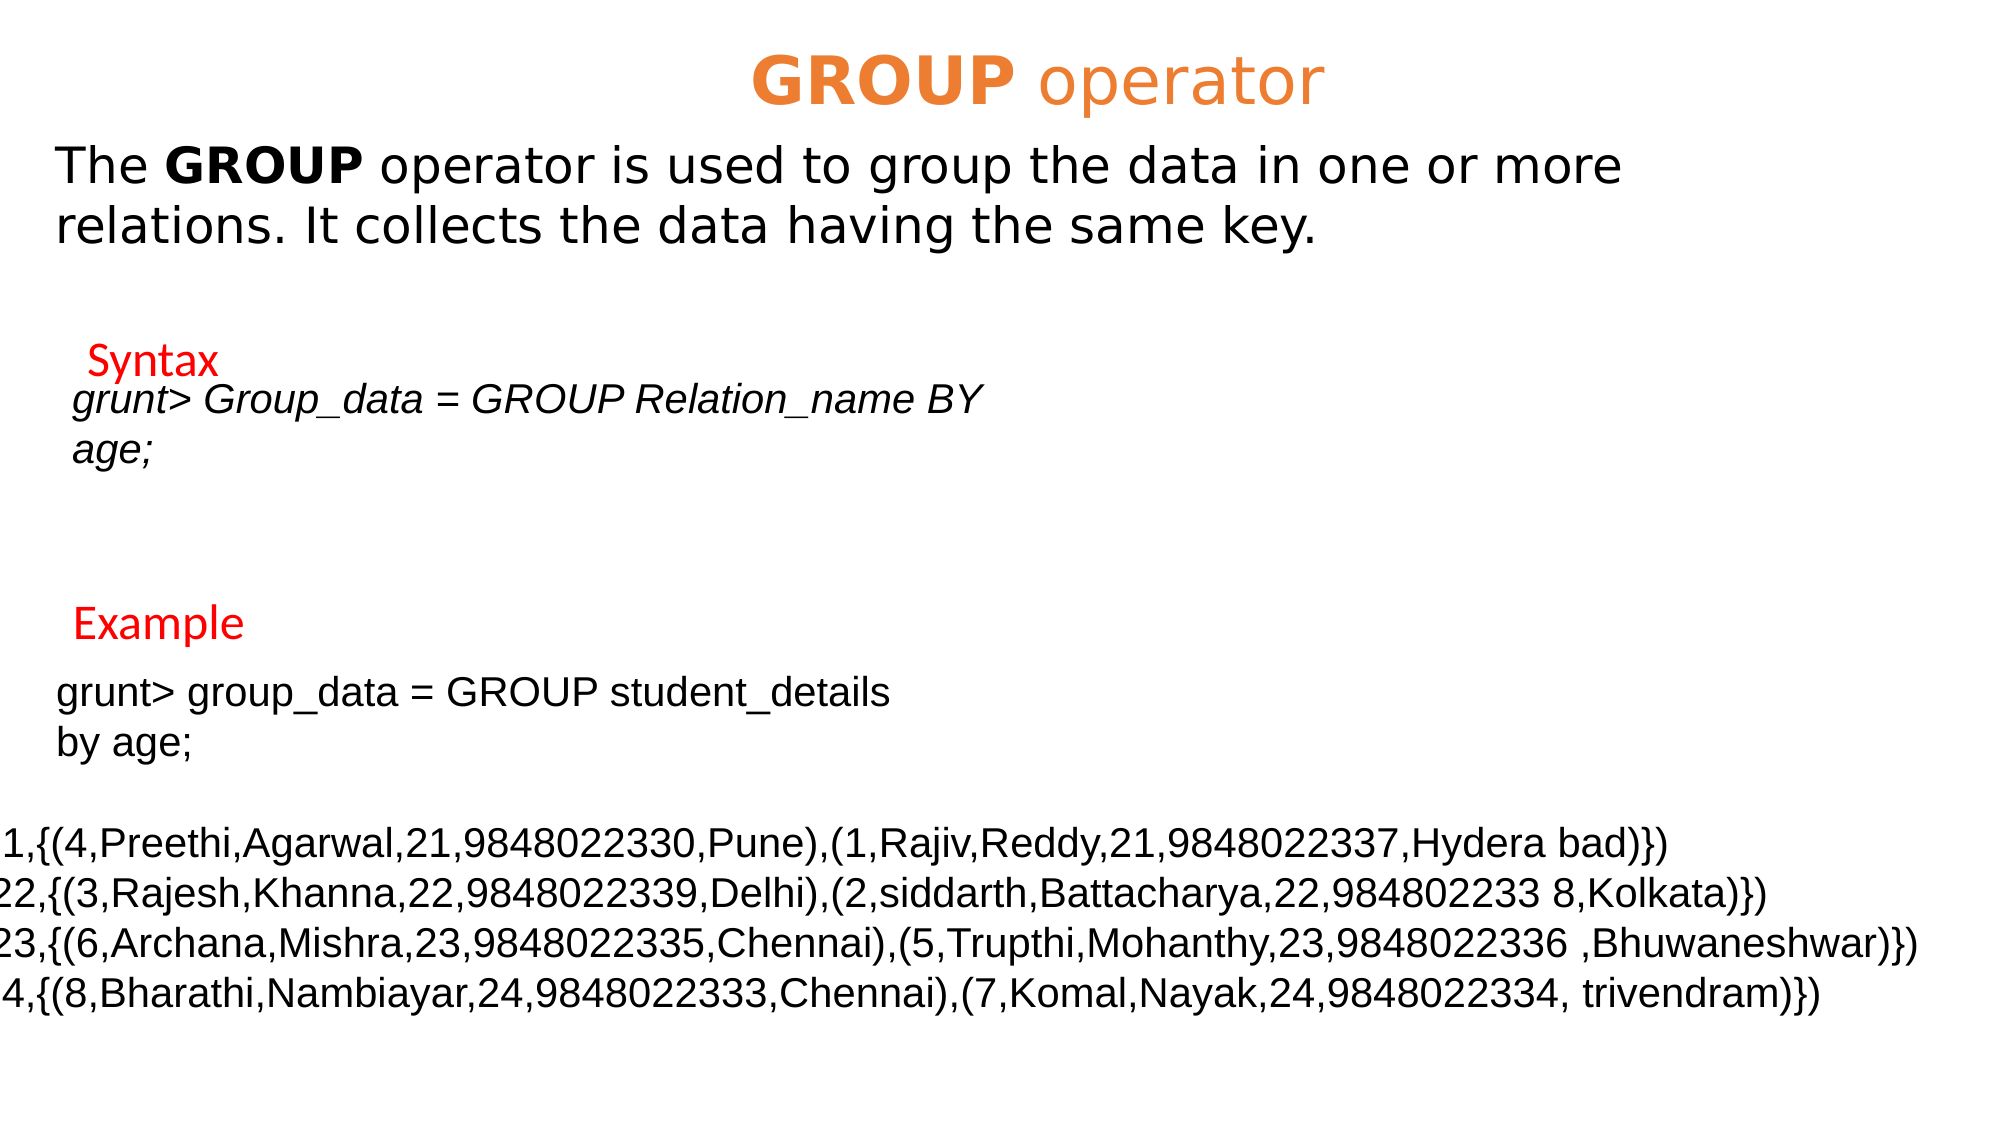

GROUP operator
The GROUP operator is used to group the data in one or more relations. It collects the data having the same key.
Syntax
grunt> Group_data = GROUP Relation_name BY age;
Example
grunt> group_data = GROUP student_details by age;
(21,{(4,Preethi,Agarwal,21,9848022330,Pune),(1,Rajiv,Reddy,21,9848022337,Hydera bad)})
 (22,{(3,Rajesh,Khanna,22,9848022339,Delhi),(2,siddarth,Battacharya,22,984802233 8,Kolkata)})
 (23,{(6,Archana,Mishra,23,9848022335,Chennai),(5,Trupthi,Mohanthy,23,9848022336 ,Bhuwaneshwar)})
(24,{(8,Bharathi,Nambiayar,24,9848022333,Chennai),(7,Komal,Nayak,24,9848022334, trivendram)})